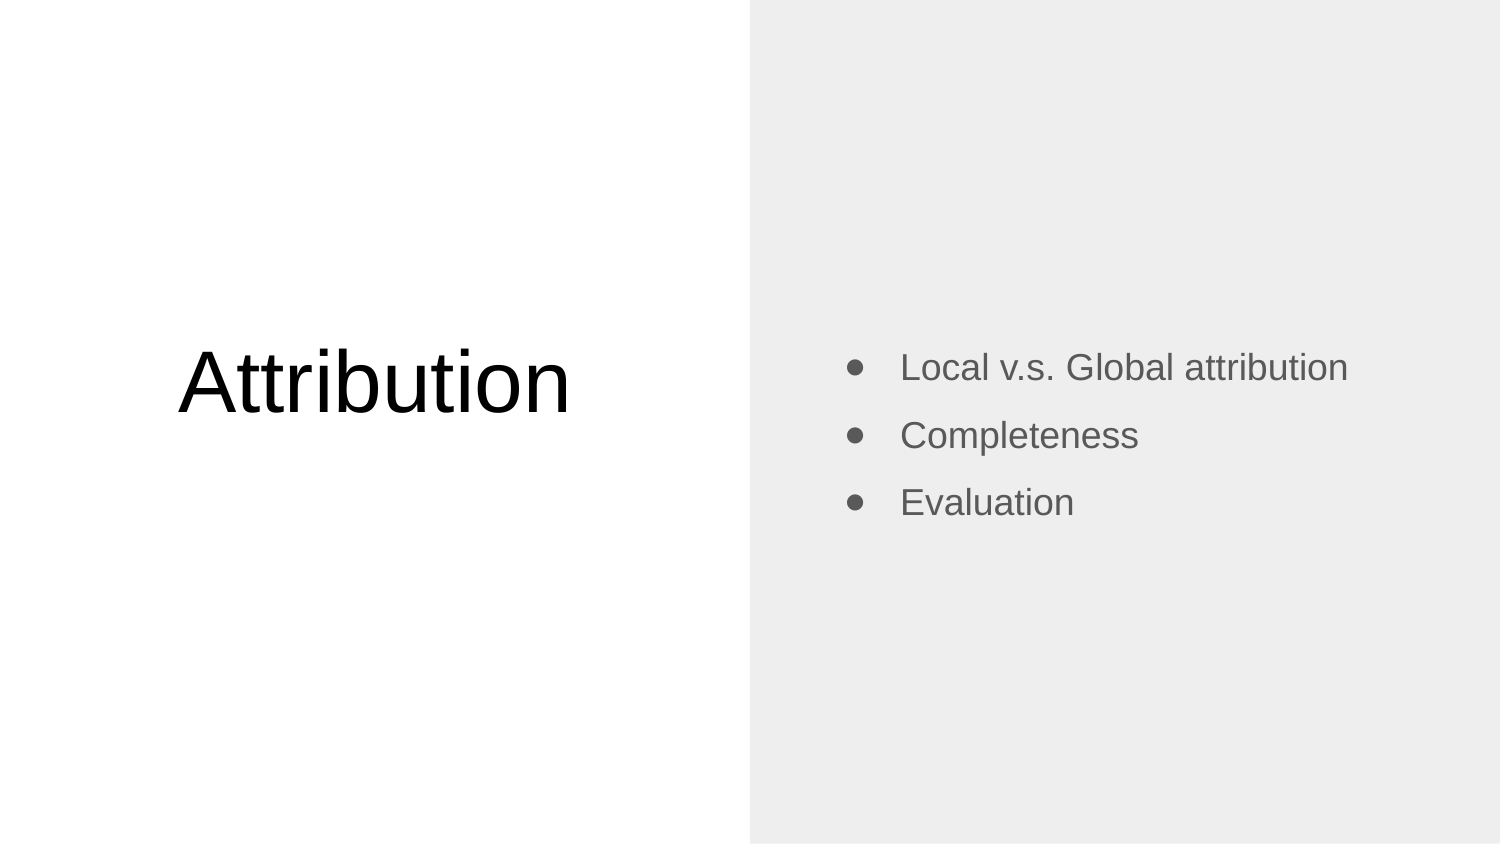

Local v.s. Global attribution
Completeness
Evaluation
# Attribution